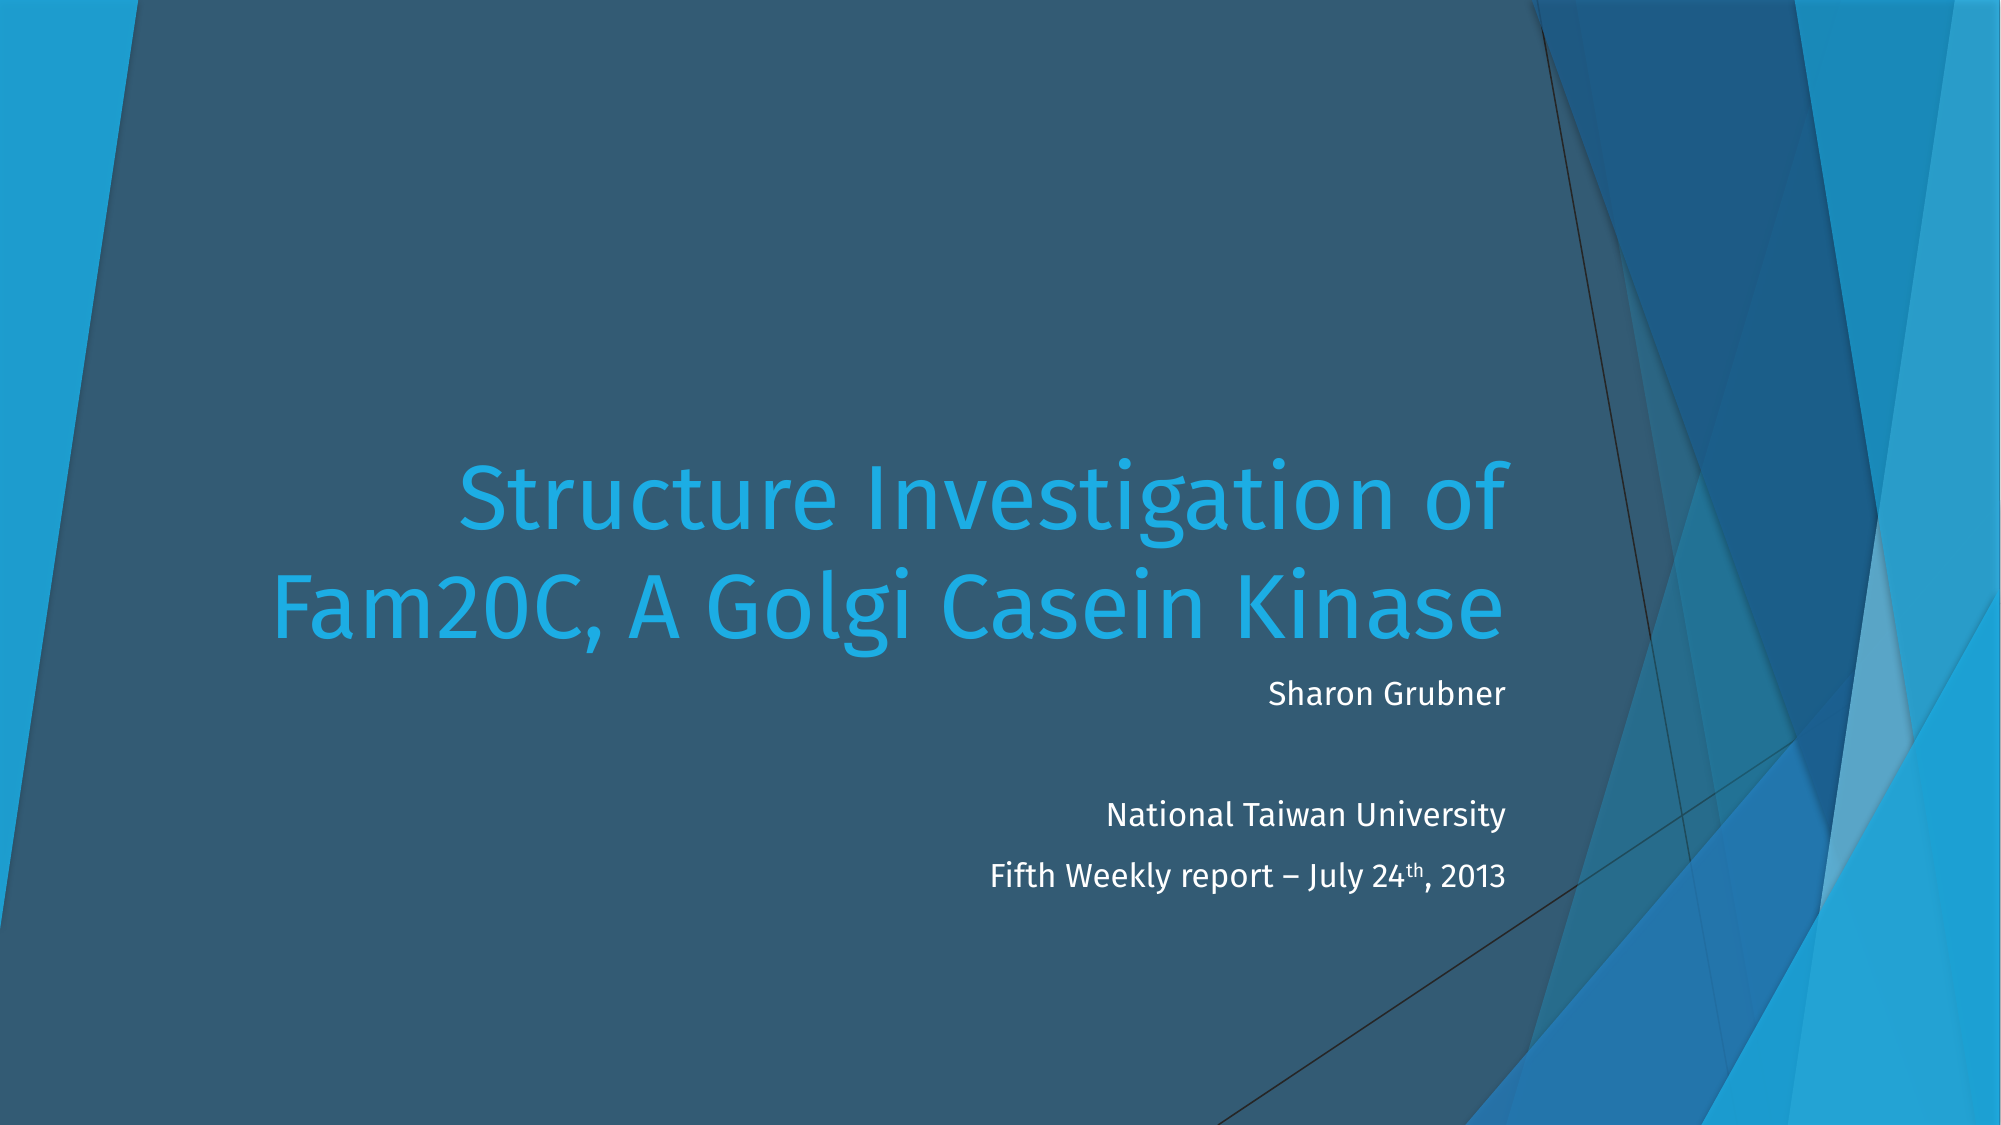

# Structure Investigation of Fam20C, A Golgi Casein Kinase
Sharon Grubner

National Taiwan University
 Fifth Weekly report – July 24th, 2013